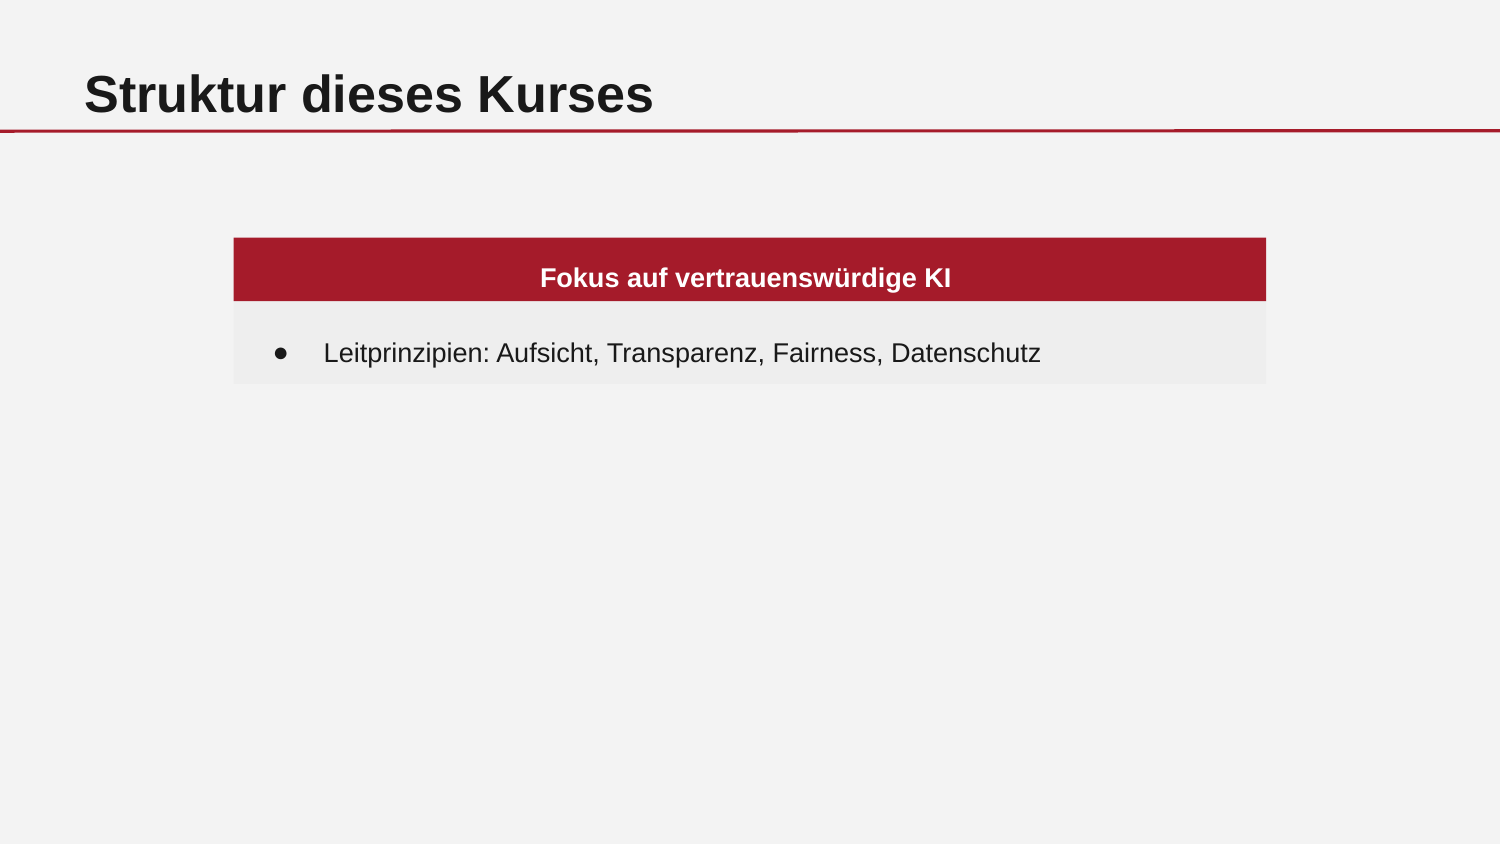

Struktur dieses Kurses

Fokus auf vertrauenswürdige KI

Leitprinzipien: Aufsicht, Transparenz, Fairness, Datenschutz